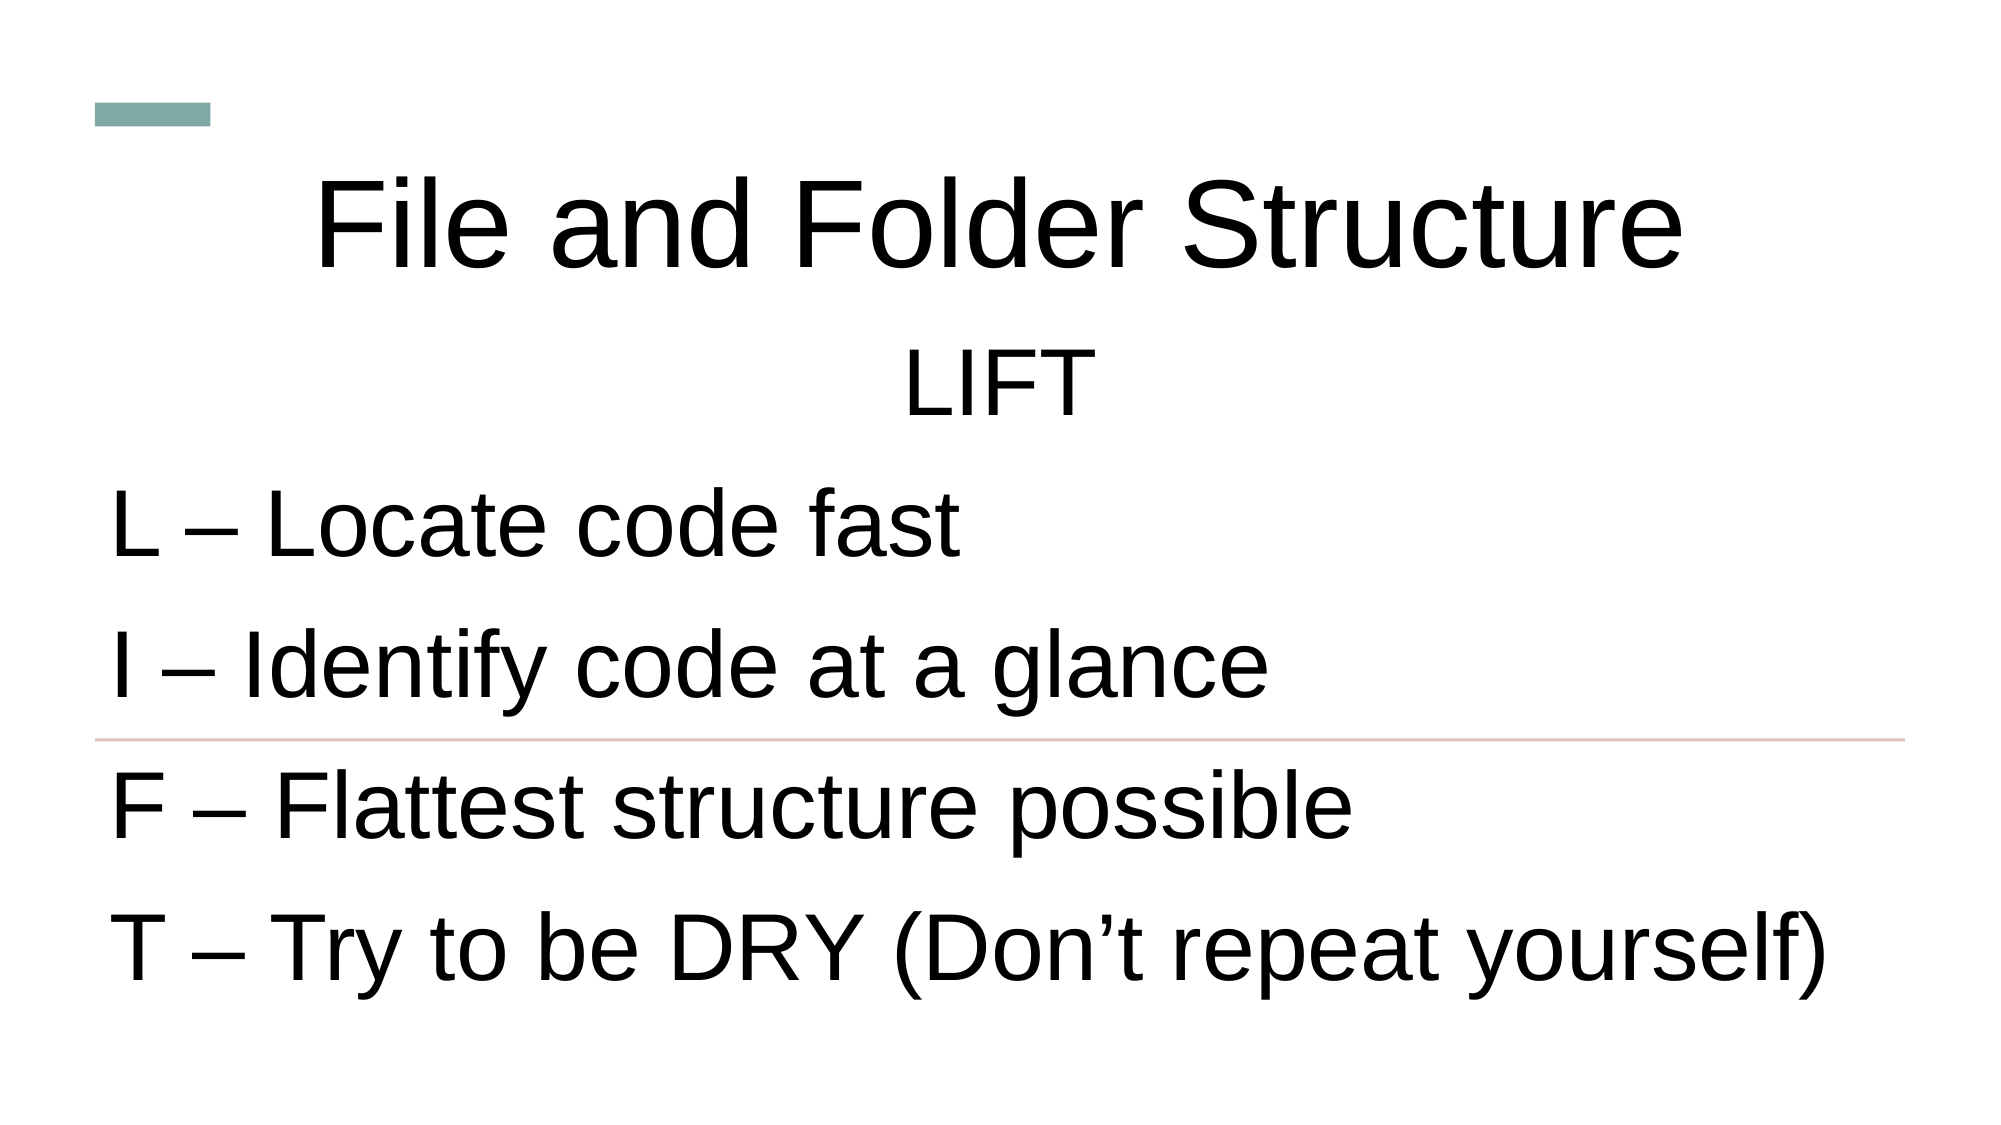

# File and Folder Structure
LIFT
L – Locate code fast
I – Identify code at a glance
F – Flattest structure possible
T – Try to be DRY (Don’t repeat yourself)